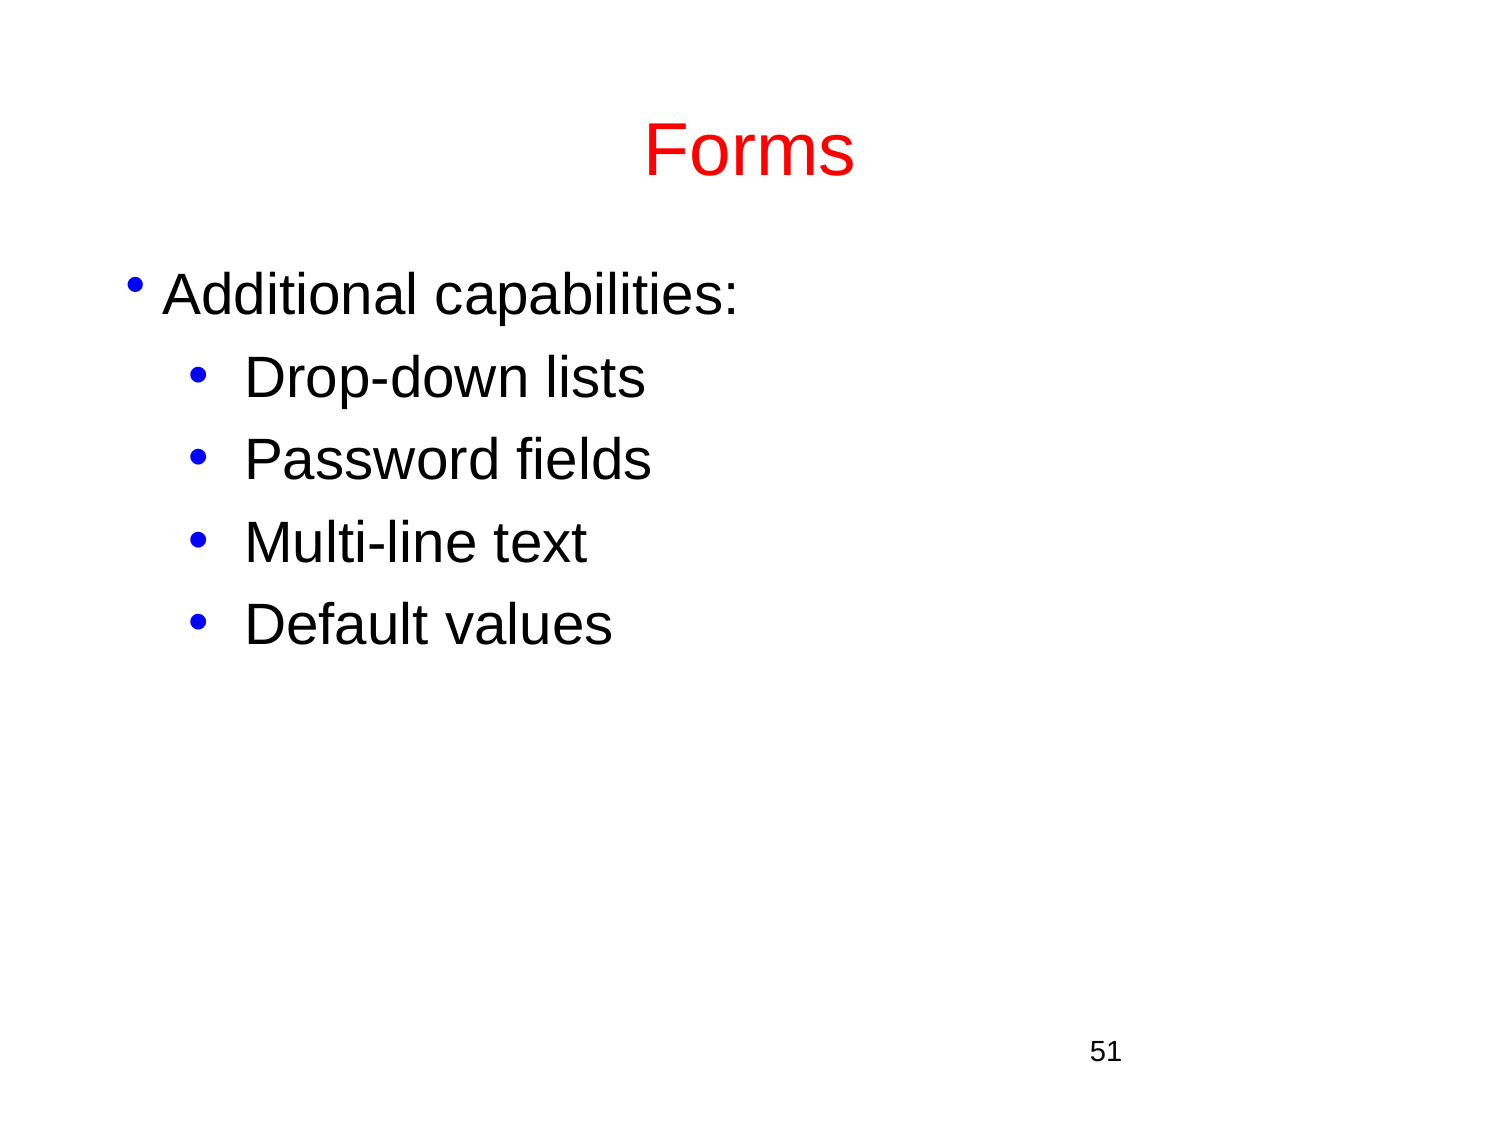

# Forms
 Additional capabilities:
Drop-down lists
Password fields
Multi-line text
Default values
51